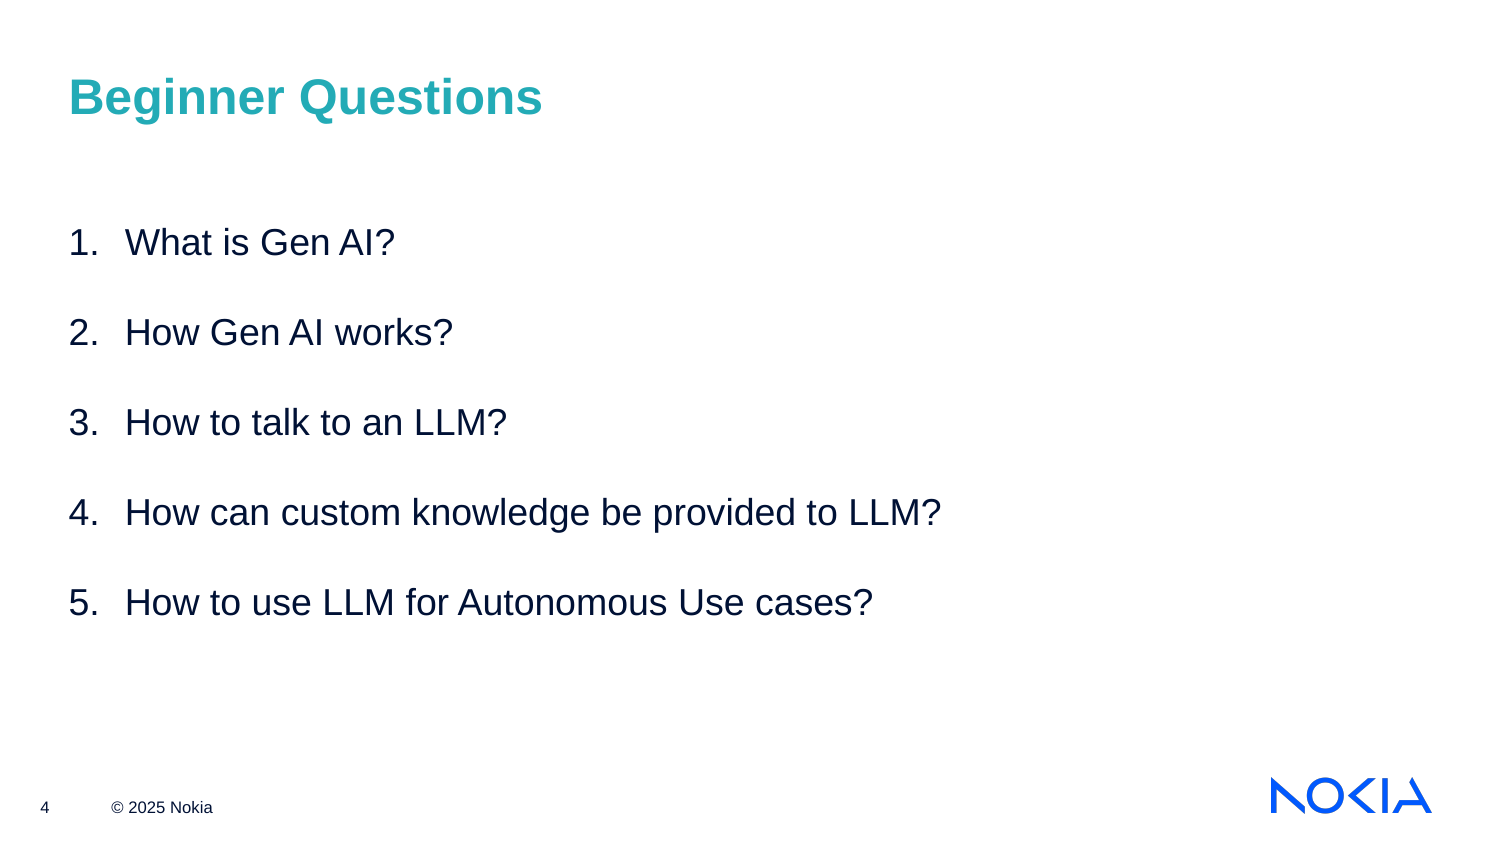

# Beginner Questions
What is Gen AI?
How Gen AI works?
How to talk to an LLM?
How can custom knowledge be provided to LLM?
How to use LLM for Autonomous Use cases?